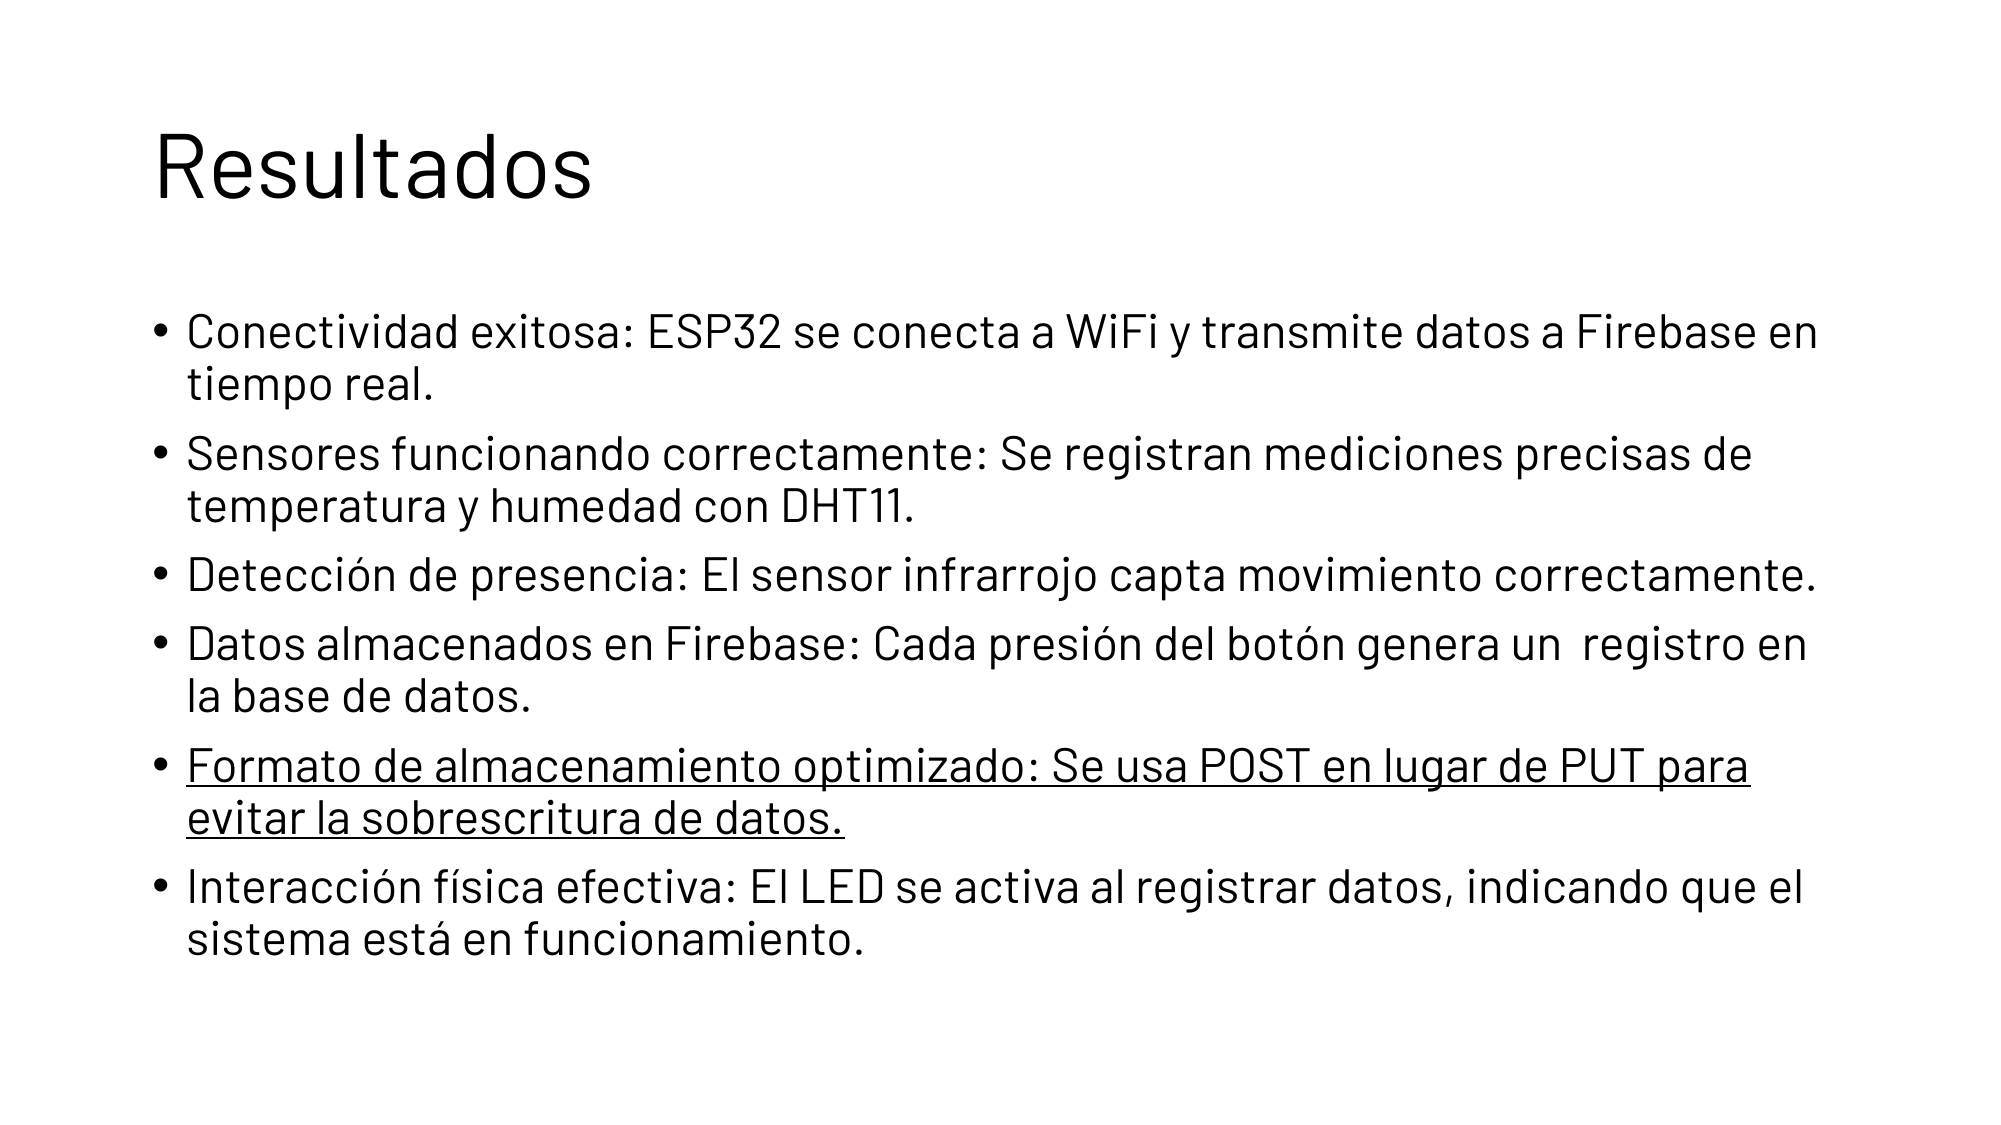

# Resultados
Conectividad exitosa: ESP32 se conecta a WiFi y transmite datos a Firebase en tiempo real.
Sensores funcionando correctamente: Se registran mediciones precisas de temperatura y humedad con DHT11.
Detección de presencia: El sensor infrarrojo capta movimiento correctamente.
Datos almacenados en Firebase: Cada presión del botón genera un  registro en la base de datos.
Formato de almacenamiento optimizado: Se usa POST en lugar de PUT para evitar la sobrescritura de datos.
Interacción física efectiva: El LED se activa al registrar datos, indicando que el sistema está en funcionamiento.